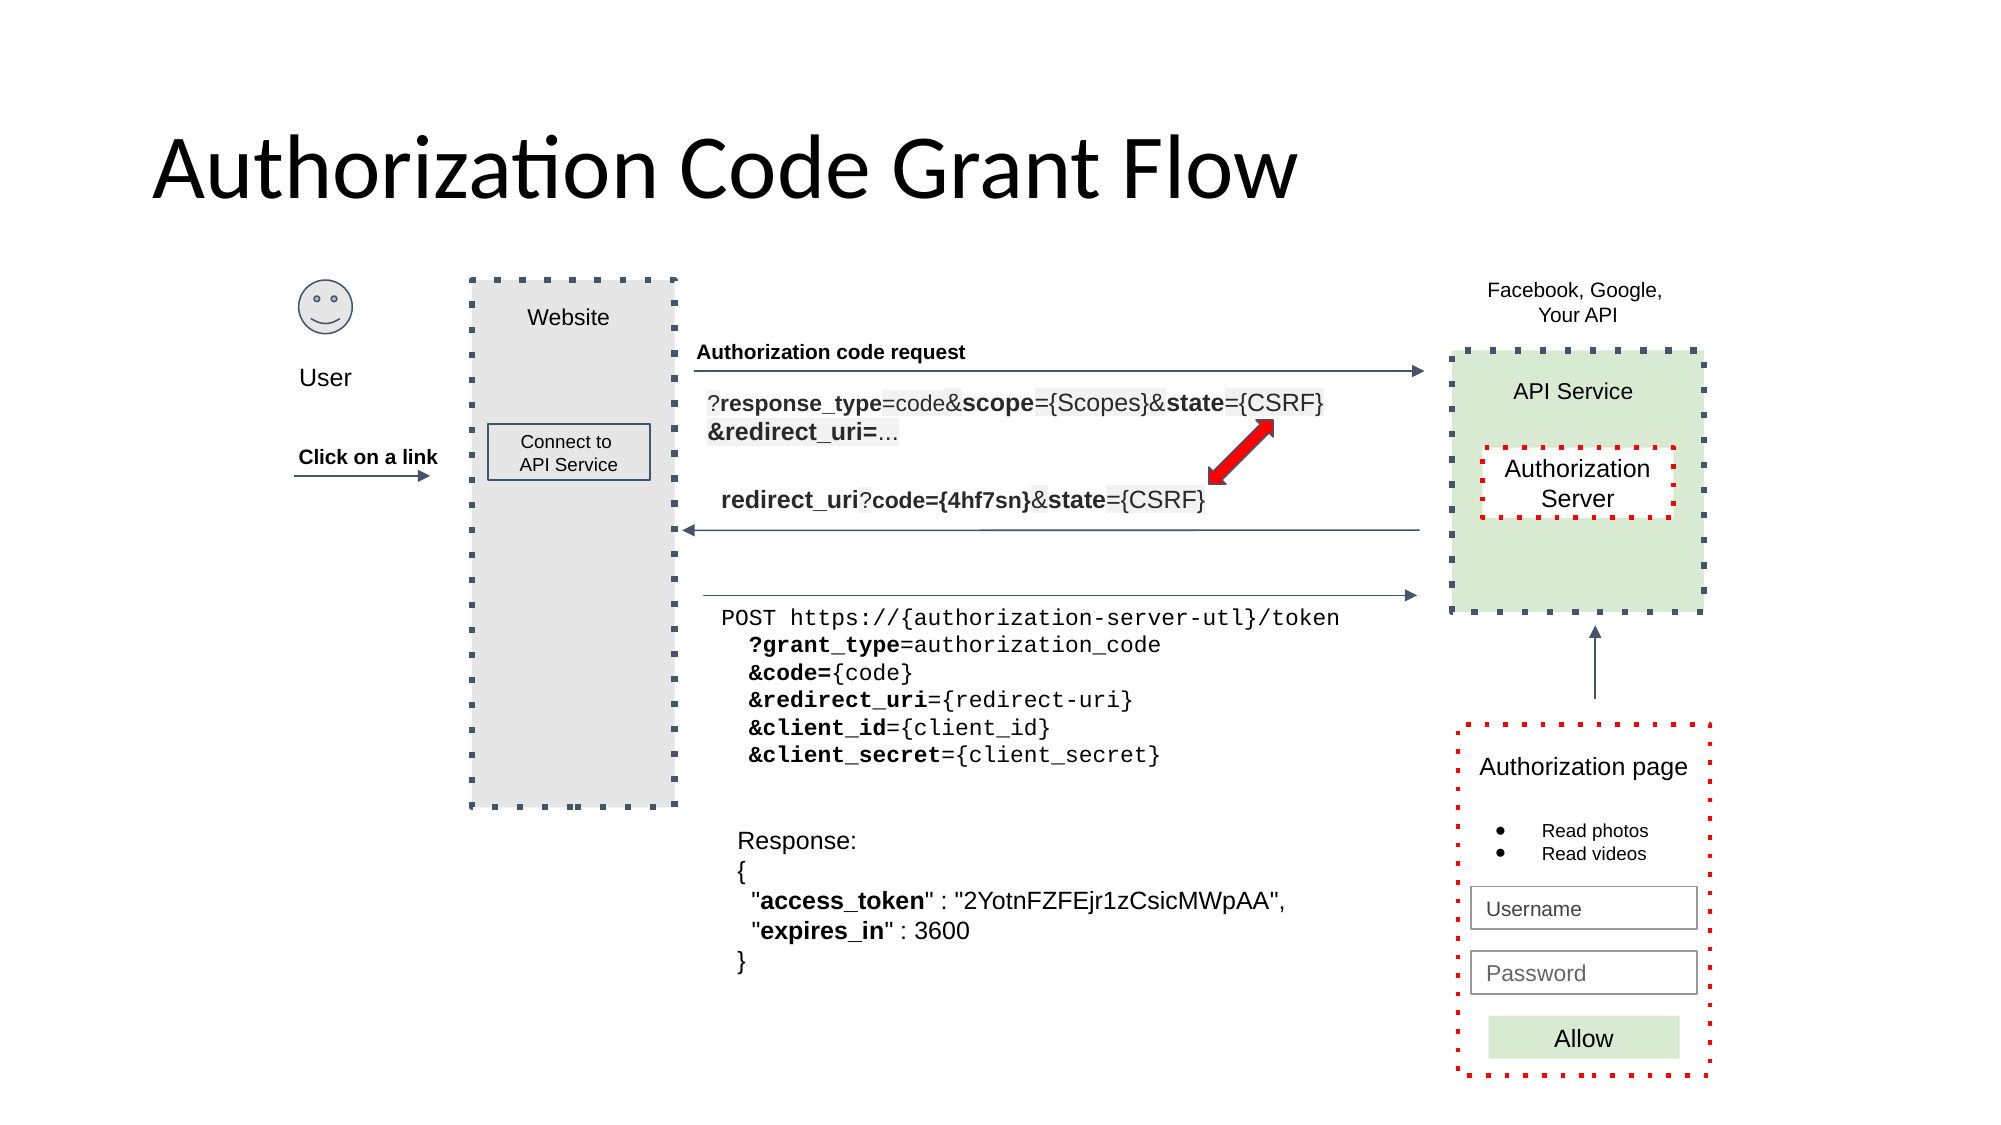

# Authorization Code Grant Flow
Facebook, Google,
Your API

User

Website
Authorization code request

API Service
?response_type=code&scope={Scopes}&state={CSRF}
&redirect_uri=...
redirect_uri?code={4hf7sn}&state={CSRF}

Connect to
API Service
Click on a link

Authorization Server
POST https://{authorization-server-utl}/token
  ?grant_type=authorization_code
  &code={code}
  &redirect_uri={redirect-uri}
  &client_id={client_id}
  &client_secret={client_secret}

Authorization page
Read photos
Read videos
Username
Password
Allow
Response:
{
  "access_token" : "2YotnFZFEjr1zCsicMWpAA",
  "expires_in" : 3600
}